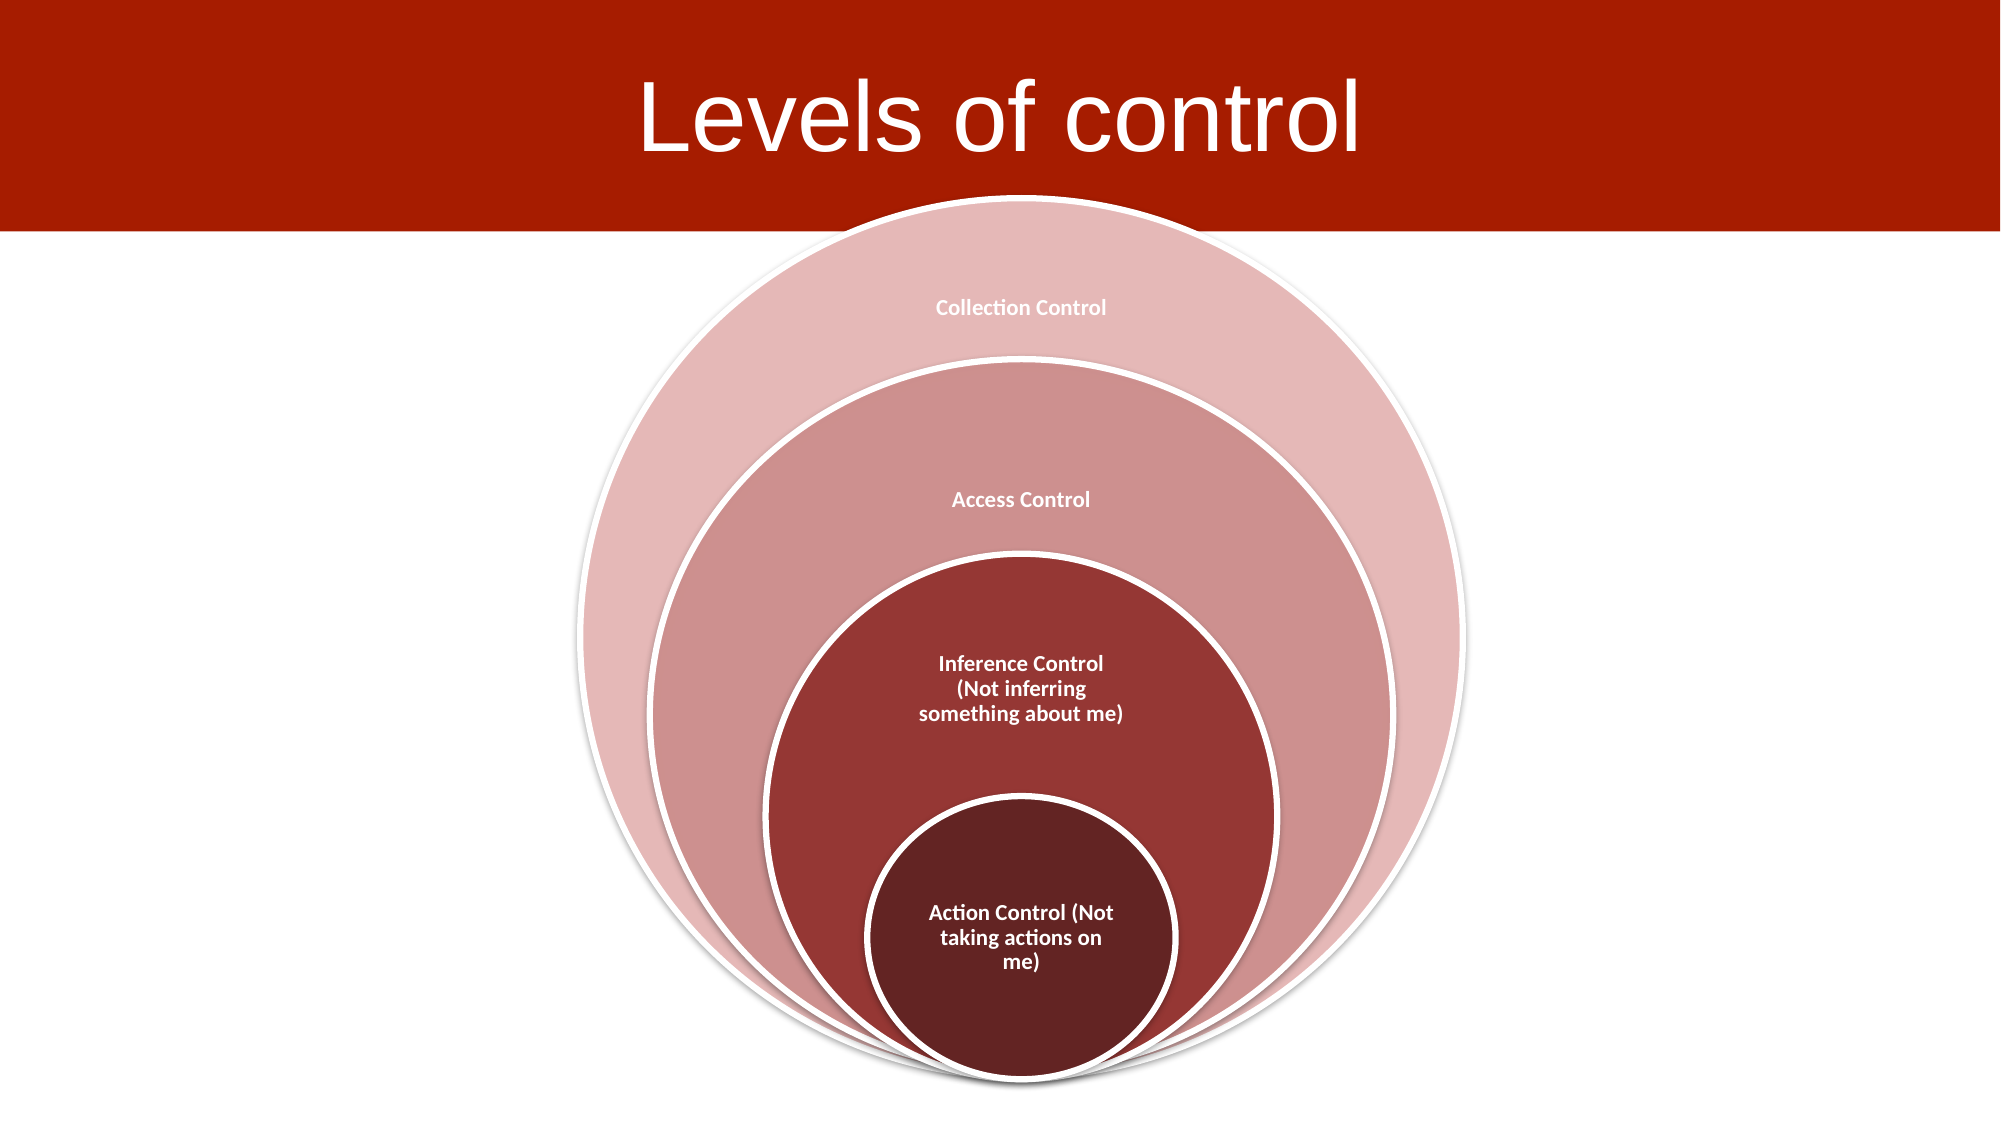

# Levels of control

Collection Control

Access Control

Inference Control (Not inferring something about me)

Action Control (Not taking actions on me)